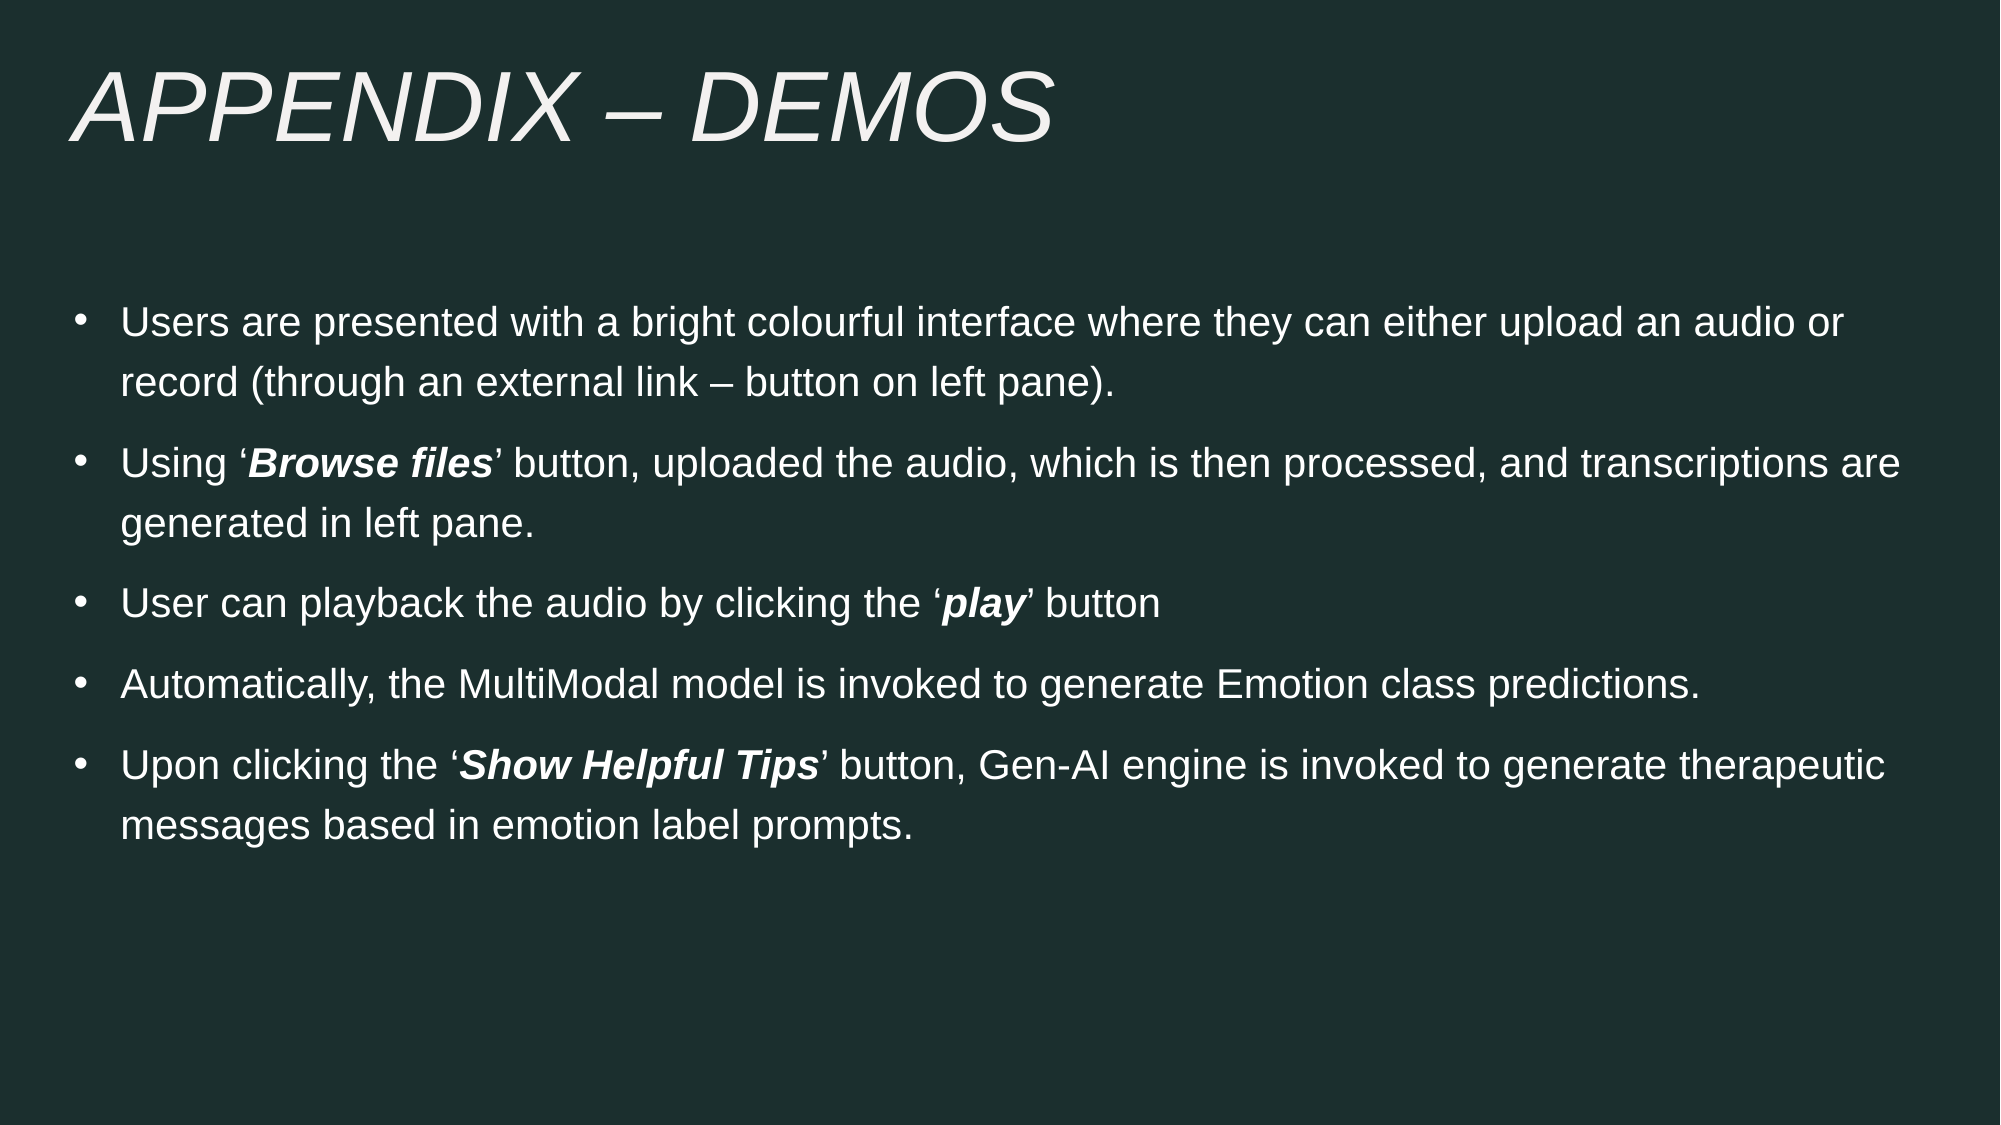

# APPENDIX – DEMOS
Users are presented with a bright colourful interface where they can either upload an audio or record (through an external link – button on left pane).
Using ‘Browse files’ button, uploaded the audio, which is then processed, and transcriptions are generated in left pane.
User can playback the audio by clicking the ‘play’ button
Automatically, the MultiModal model is invoked to generate Emotion class predictions.
Upon clicking the ‘Show Helpful Tips’ button, Gen-AI engine is invoked to generate therapeutic messages based in emotion label prompts.